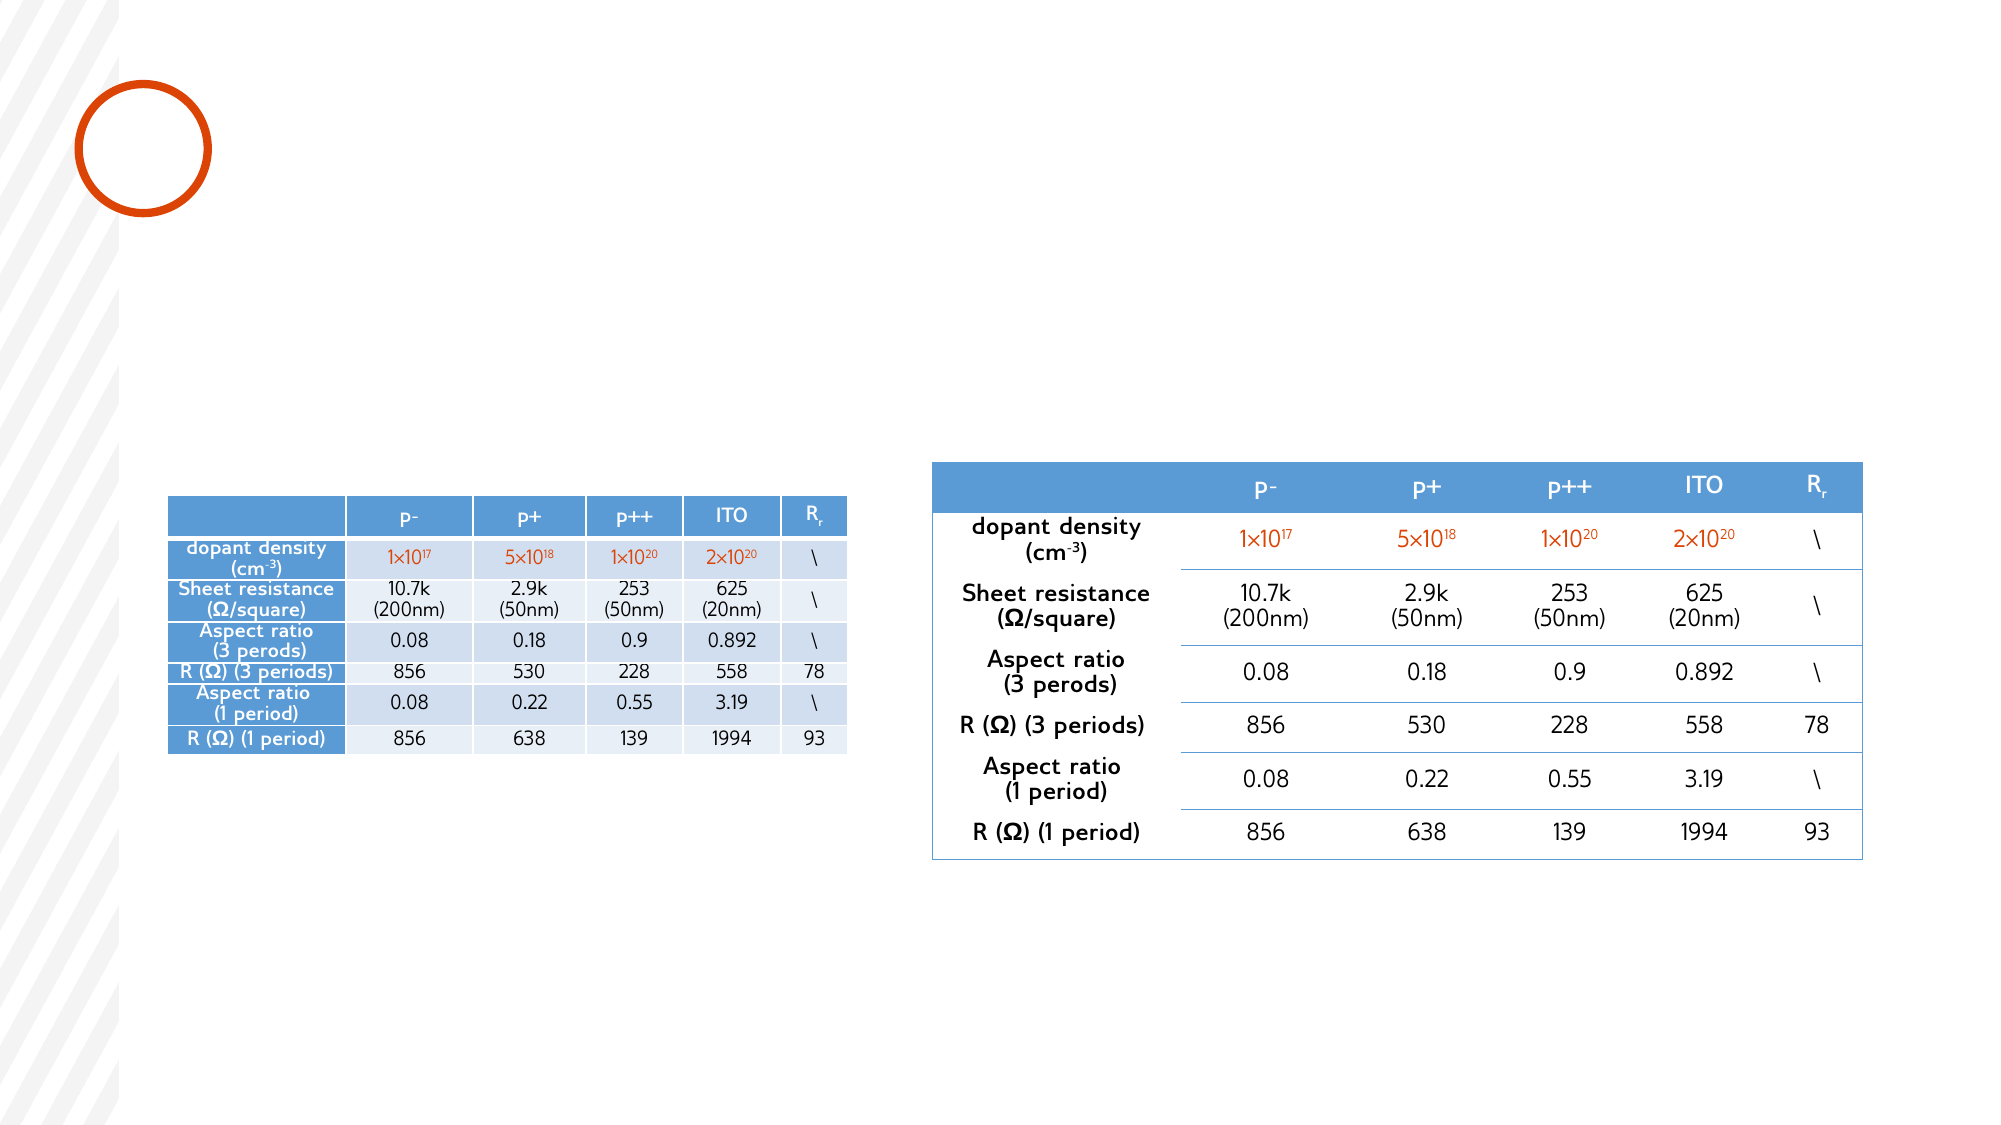

#
|  | p- | p+ | p++ | ITO | Rr |
| --- | --- | --- | --- | --- | --- |
| dopant density (cm-3) | 1×1017 | 5×1018 | 1×1020 | 2×1020 | \ |
| Sheet resistance (Ω/square) | 10.7k (200nm) | 2.9k (50nm) | 253 (50nm) | 625 (20nm) | \ |
| Aspect ratio (3 perods) | 0.08 | 0.18 | 0.9 | 0.892 | \ |
| R (Ω) (3 periods) | 856 | 530 | 228 | 558 | 78 |
| Aspect ratio (1 period) | 0.08 | 0.22 | 0.55 | 3.19 | \ |
| R (Ω) (1 period) | 856 | 638 | 139 | 1994 | 93 |
|  | p- | p+ | p++ | ITO | Rr |
| --- | --- | --- | --- | --- | --- |
| dopant density (cm-3) | 1×1017 | 5×1018 | 1×1020 | 2×1020 | \ |
| Sheet resistance (Ω/square) | 10.7k (200nm) | 2.9k (50nm) | 253 (50nm) | 625 (20nm) | \ |
| Aspect ratio (3 perods) | 0.08 | 0.18 | 0.9 | 0.892 | \ |
| R (Ω) (3 periods) | 856 | 530 | 228 | 558 | 78 |
| Aspect ratio (1 period) | 0.08 | 0.22 | 0.55 | 3.19 | \ |
| R (Ω) (1 period) | 856 | 638 | 139 | 1994 | 93 |